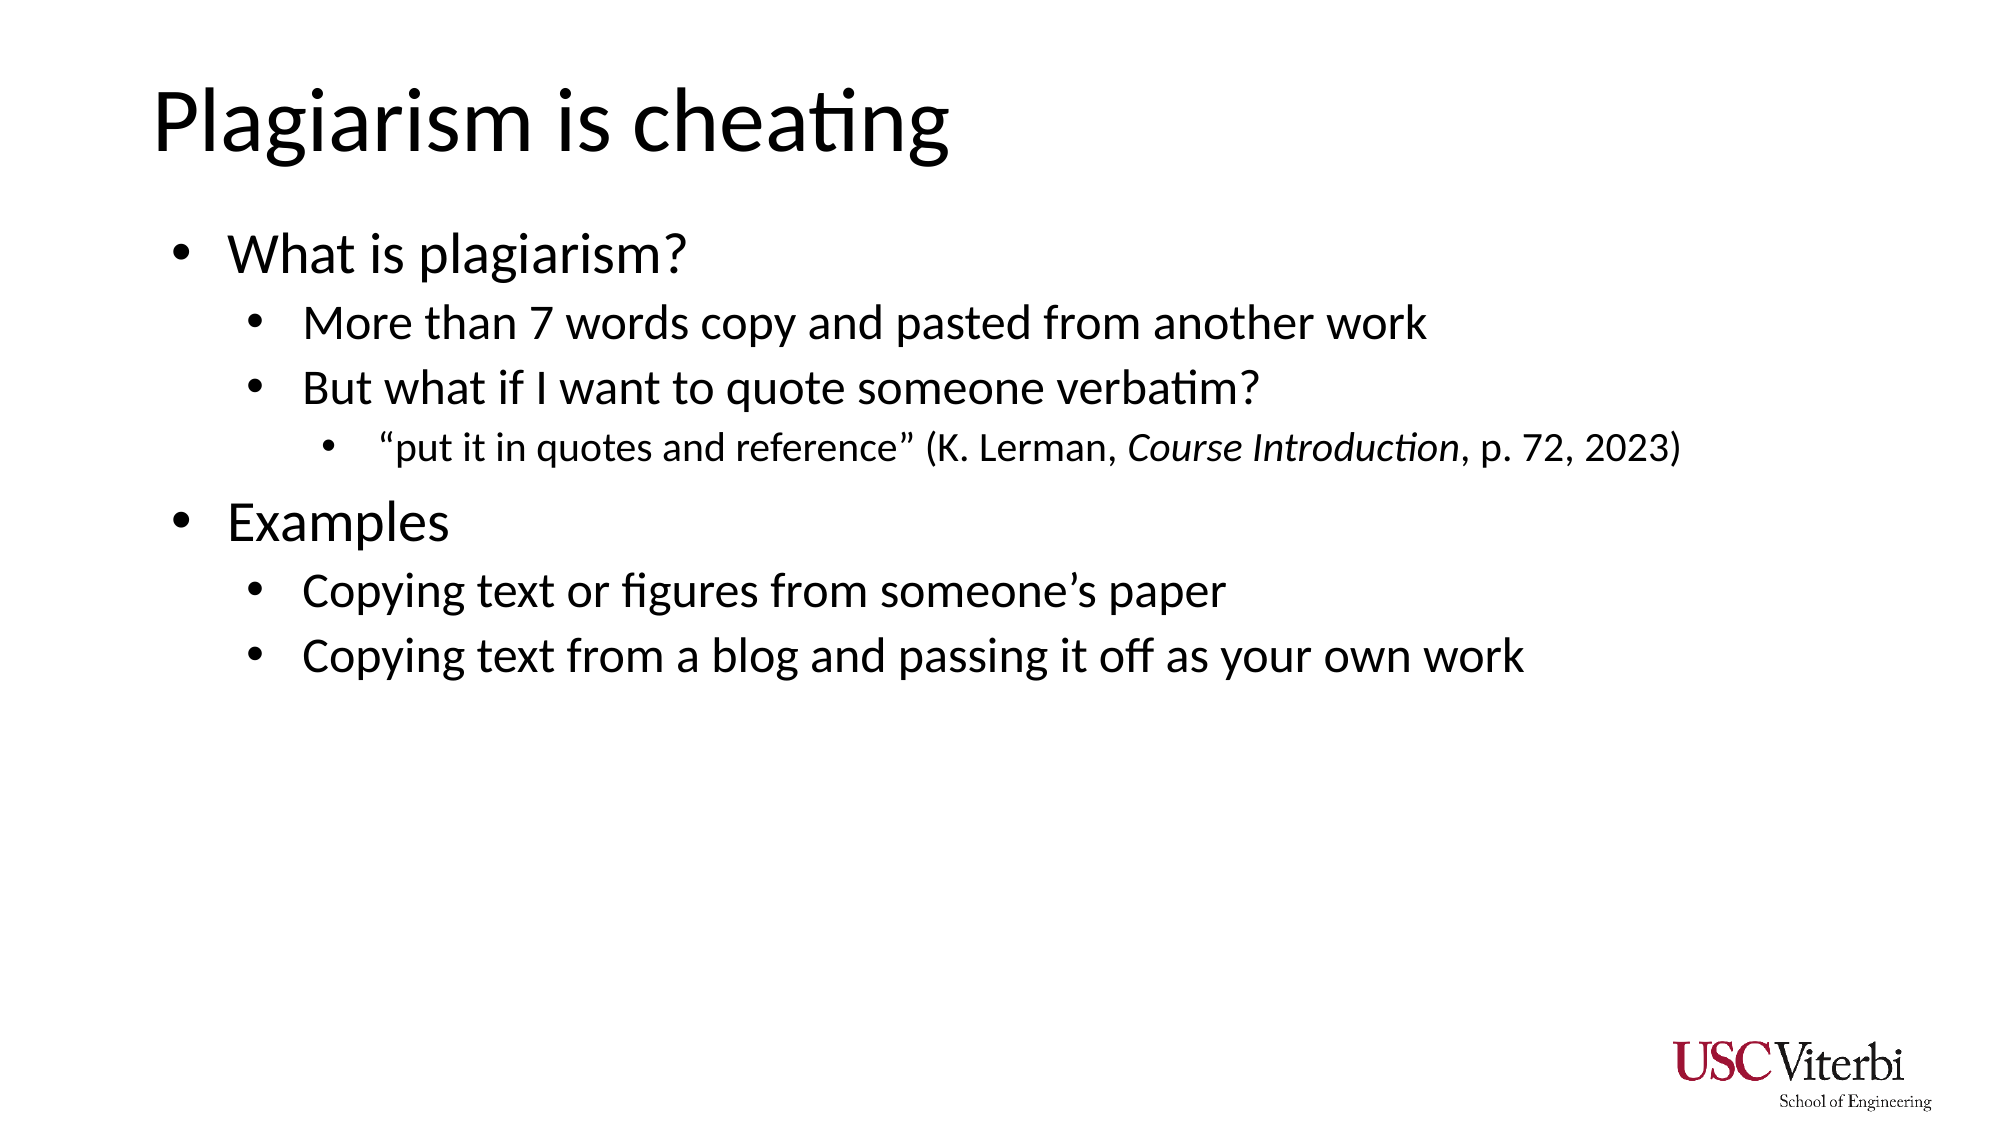

# Plagiarism is cheating
What is plagiarism?
More than 7 words copy and pasted from another work
But what if I want to quote someone verbatim?
“put it in quotes and reference” (K. Lerman, Course Introduction, p. 72, 2023)
Examples
Copying text or figures from someone’s paper
Copying text from a blog and passing it off as your own work